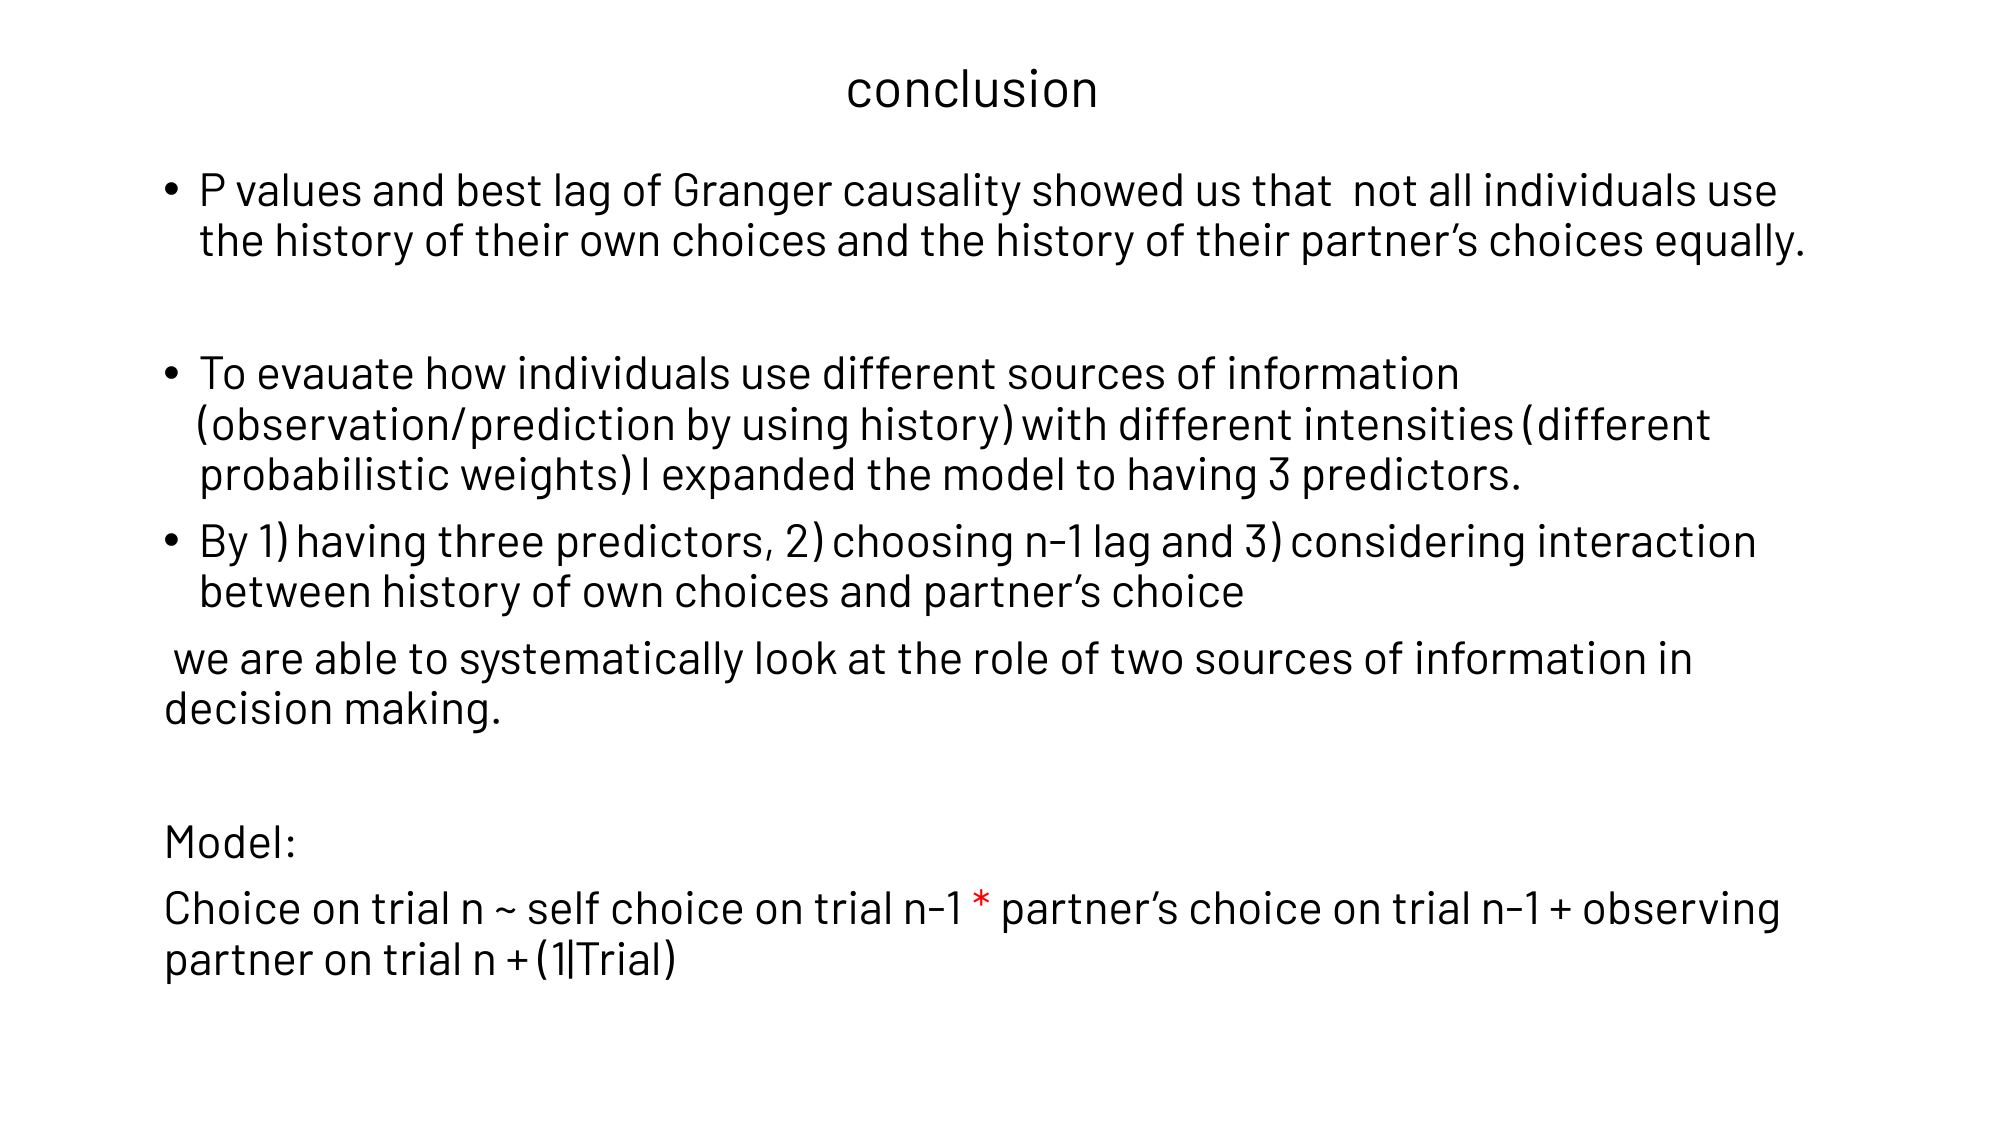

# conclusion
P values and best lag of Granger causality showed us that  not all individuals use the history of their own choices and the history of their partner’s choices equally.

To evauate how individuals use different sources of information (observation/prediction by using history) with different intensities (different probabilistic weights) I expanded the model to having 3 predictors.
By 1) having three predictors, 2) choosing n-1 lag and 3) considering interaction between history of own choices and partner’s choice
 we are able to systematically look at the role of two sources of information in decision making.

Model:
Choice on trial n ~ self choice on trial n-1 * partner’s choice on trial n-1 + observing partner on trial n + (1|Trial)